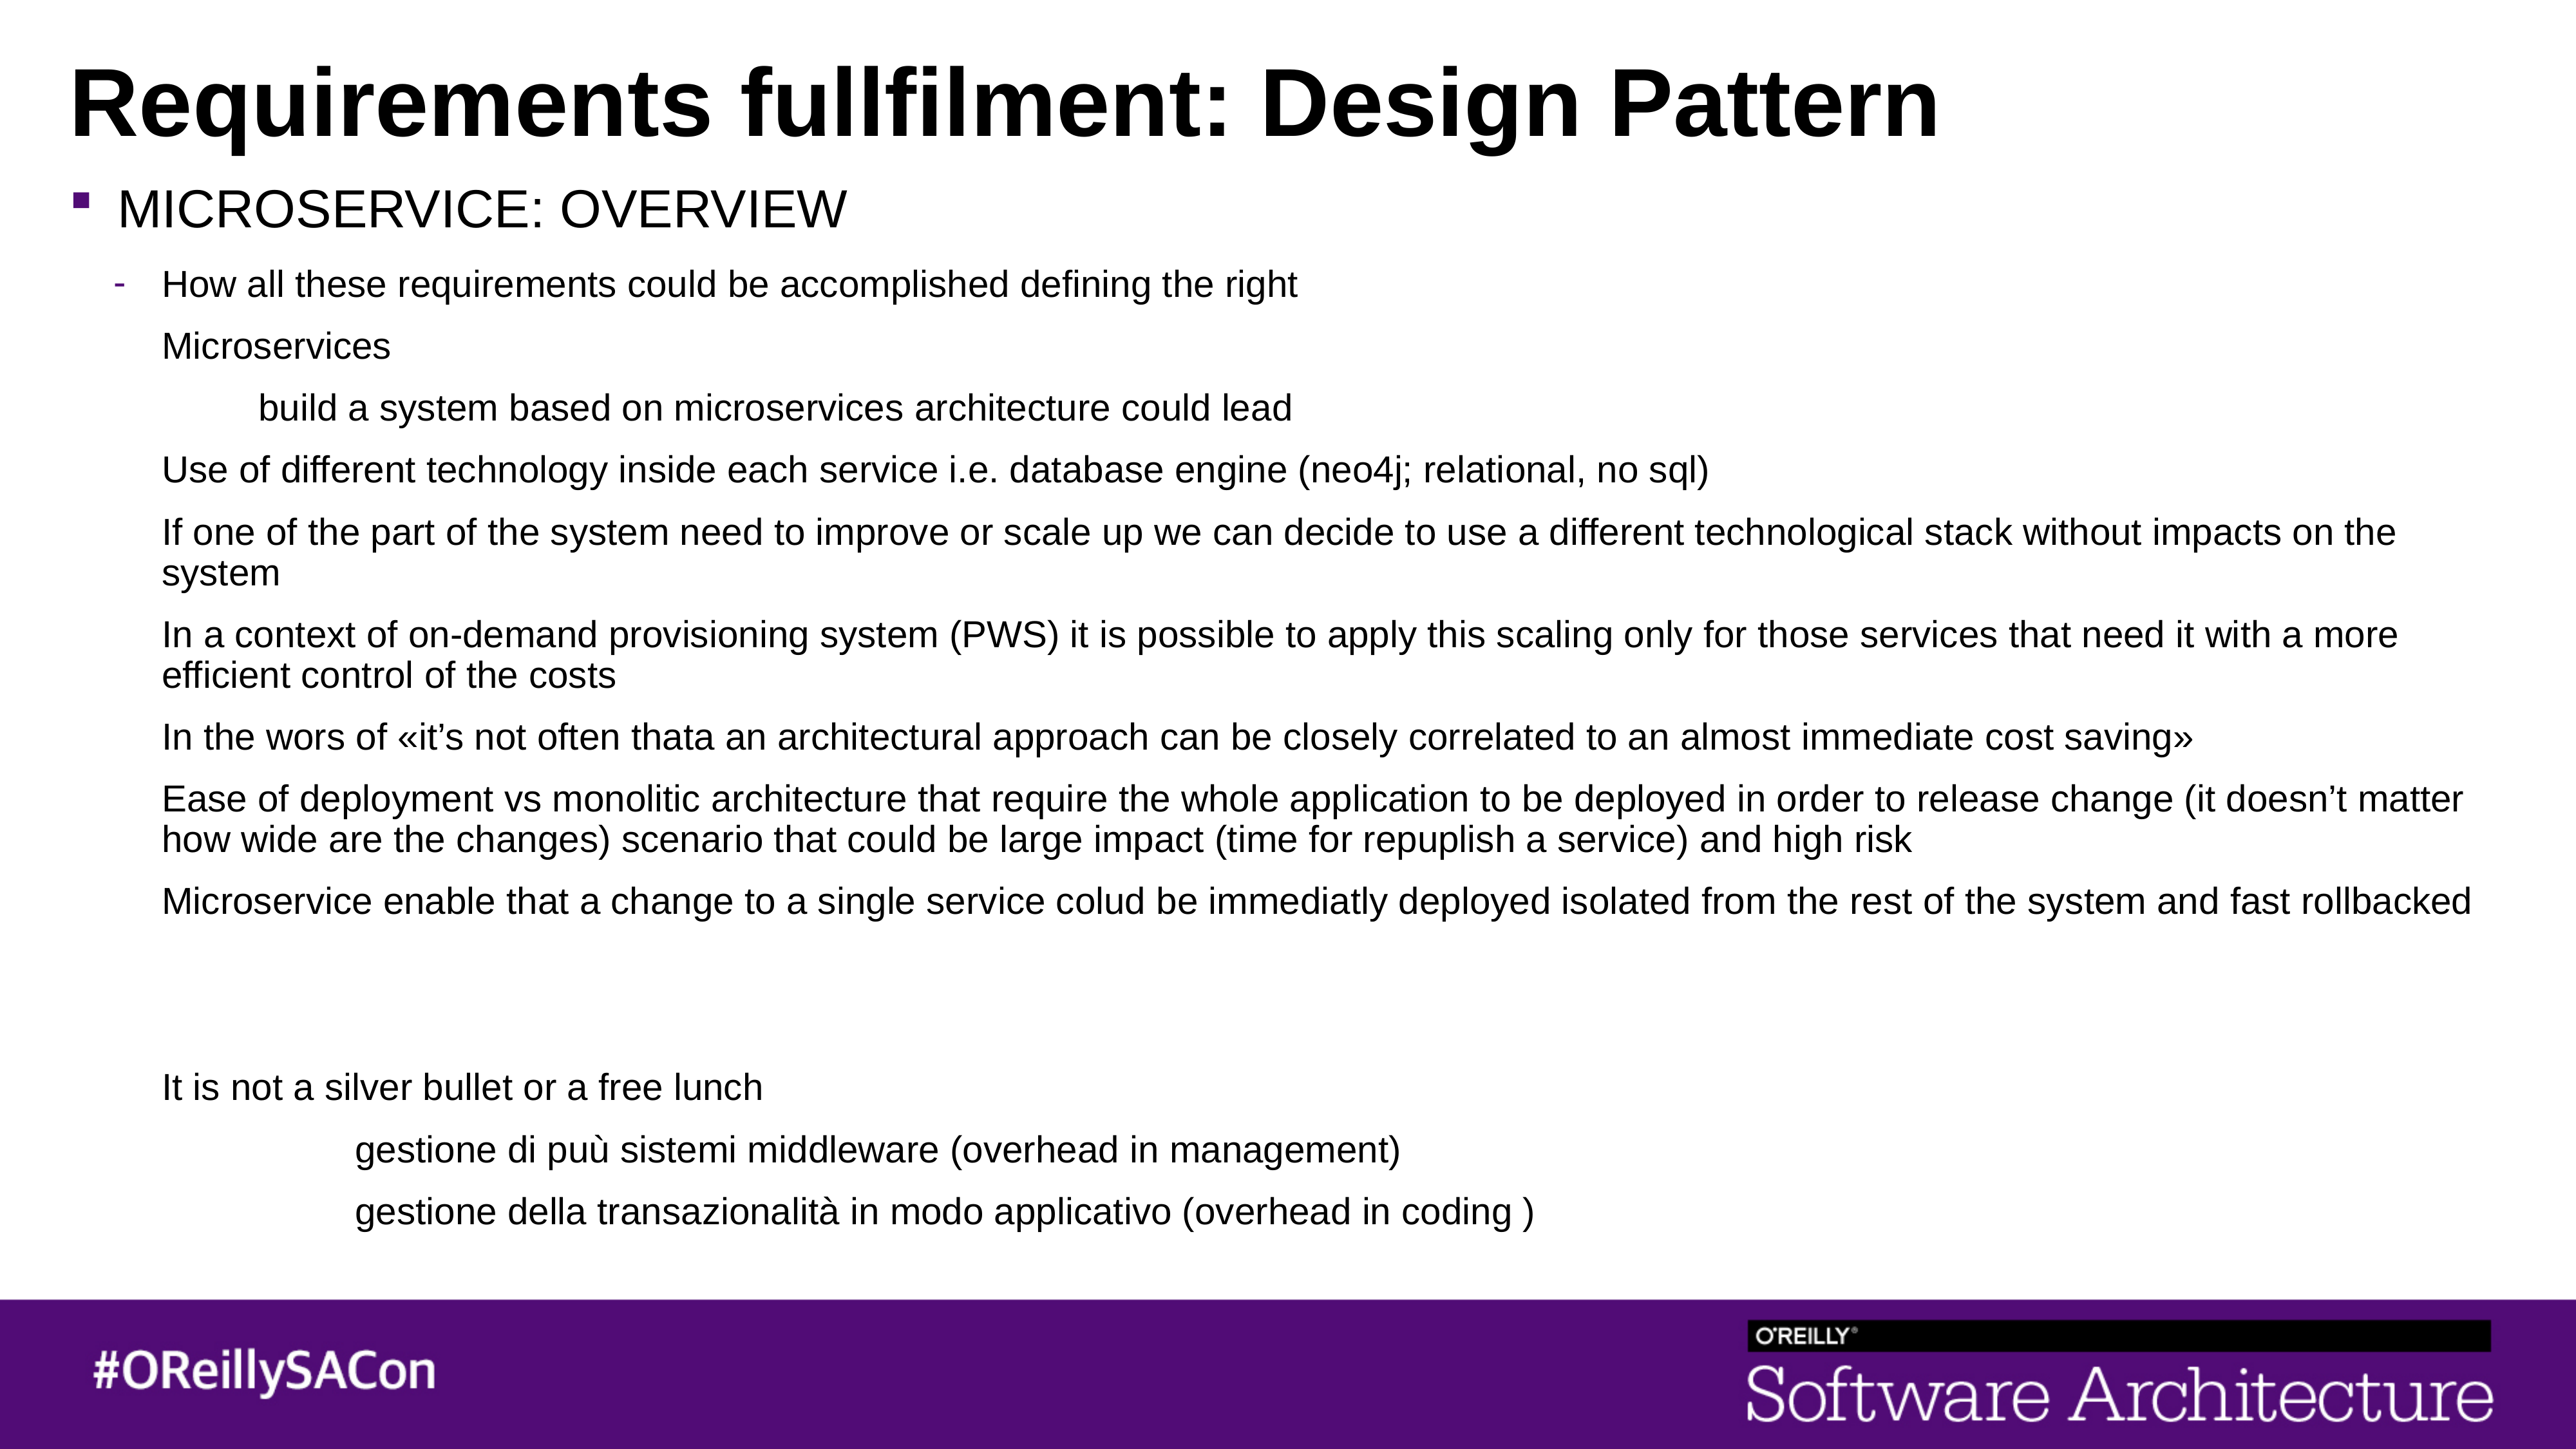

# Requirements fullfilment: Design Pattern
MICROSERVICE: OVERVIEW
How all these requirements could be accomplished defining the right
Microservices
	build a system based on microservices architecture could lead
Use of different technology inside each service i.e. database engine (neo4j; relational, no sql)
If one of the part of the system need to improve or scale up we can decide to use a different technological stack without impacts on the system
In a context of on-demand provisioning system (PWS) it is possible to apply this scaling only for those services that need it with a more efficient control of the costs
In the wors of «it’s not often thata an architectural approach can be closely correlated to an almost immediate cost saving»
Ease of deployment vs monolitic architecture that require the whole application to be deployed in order to release change (it doesn’t matter how wide are the changes) scenario that could be large impact (time for repuplish a service) and high risk
Microservice enable that a change to a single service colud be immediatly deployed isolated from the rest of the system and fast rollbacked

It is not a silver bullet or a free lunch
		gestione di puù sistemi middleware (overhead in management)
		gestione della transazionalità in modo applicativo (overhead in coding )